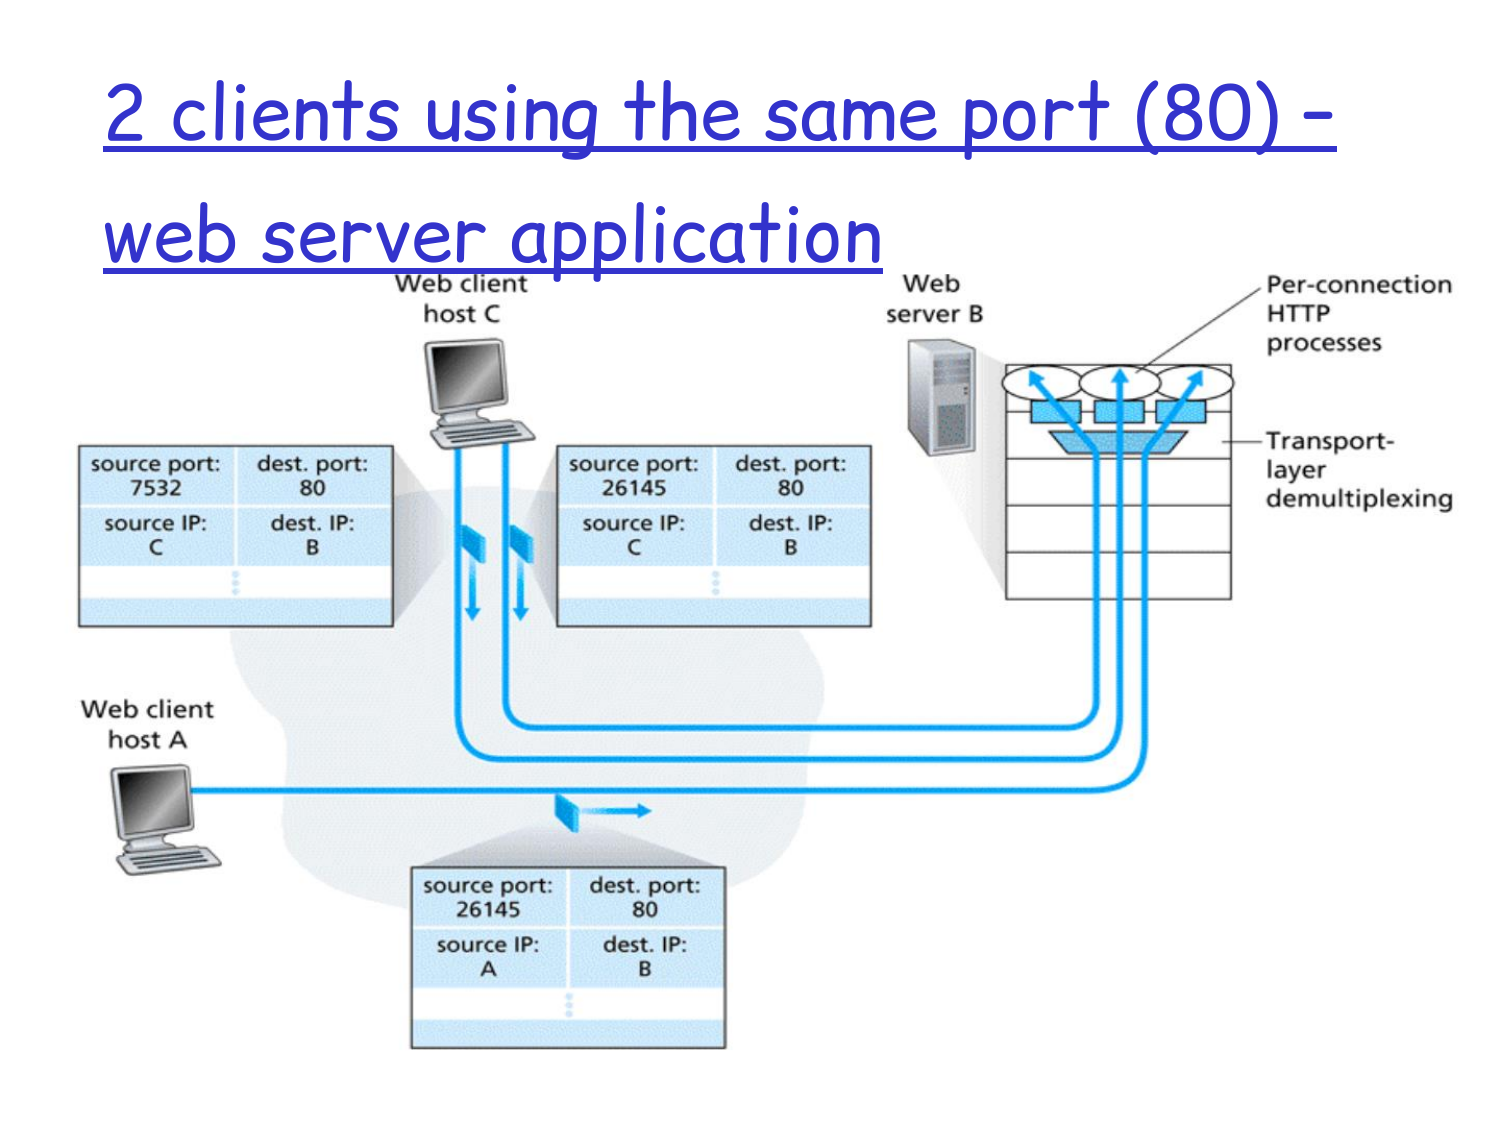

2 clients using the same port (80) –
web server application